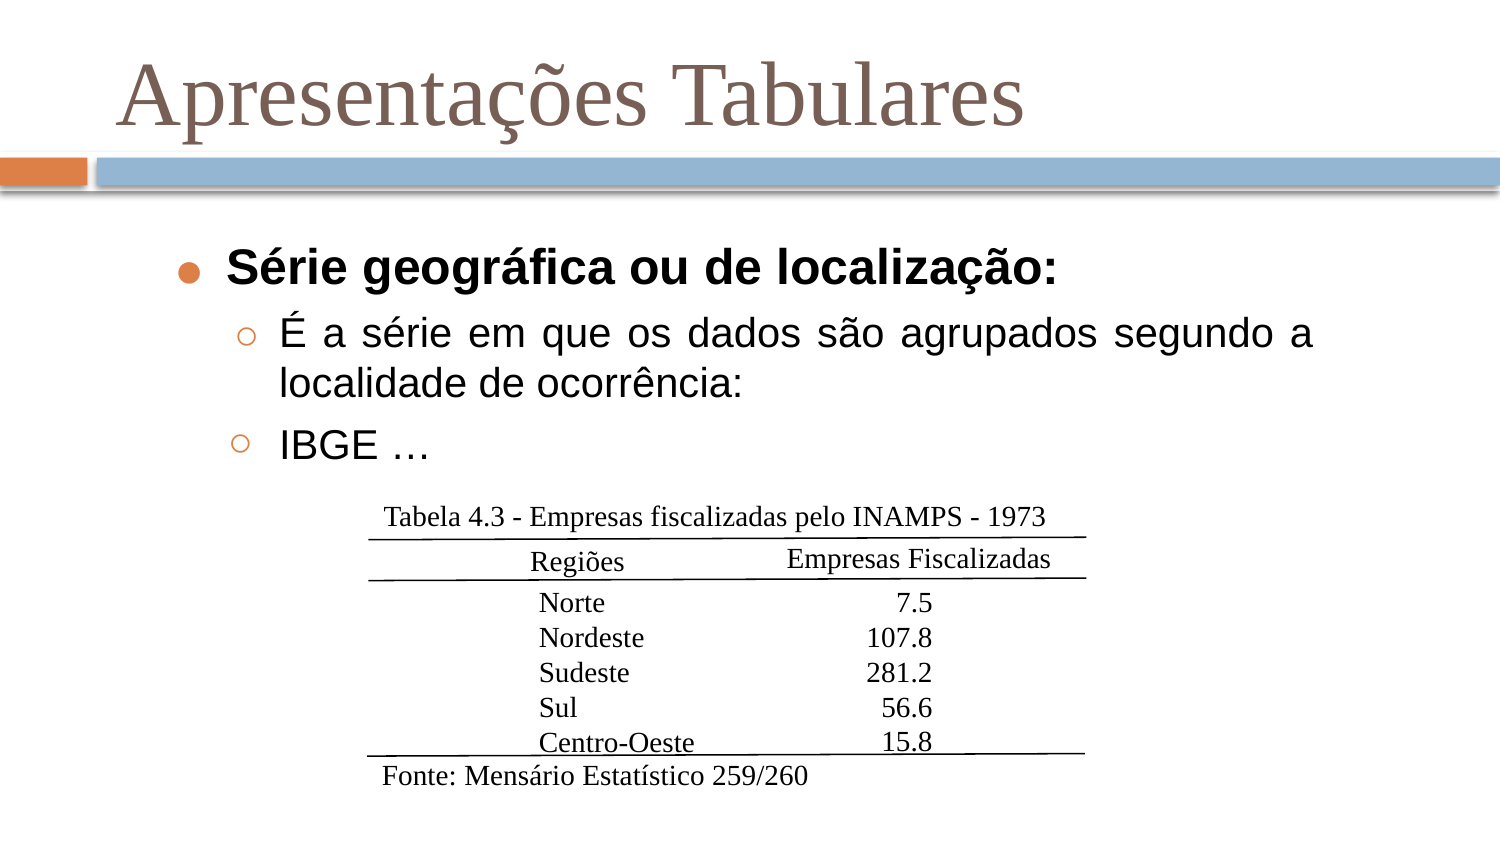

Apresentações Tabulares
Série geográfica ou de localização:
É a série em que os dados são agrupados segundo a localidade de ocorrência:
IBGE …

Tabela 4.3 - Empresas fiscalizadas pelo INAMPS - 1973
Empresas Fiscalizadas
Regiões
7.5
107.8
281.2
56.6
15.8
Norte
Nordeste
Sudeste
Sul
Centro-Oeste
Fonte: Mensário Estatístico 259/260